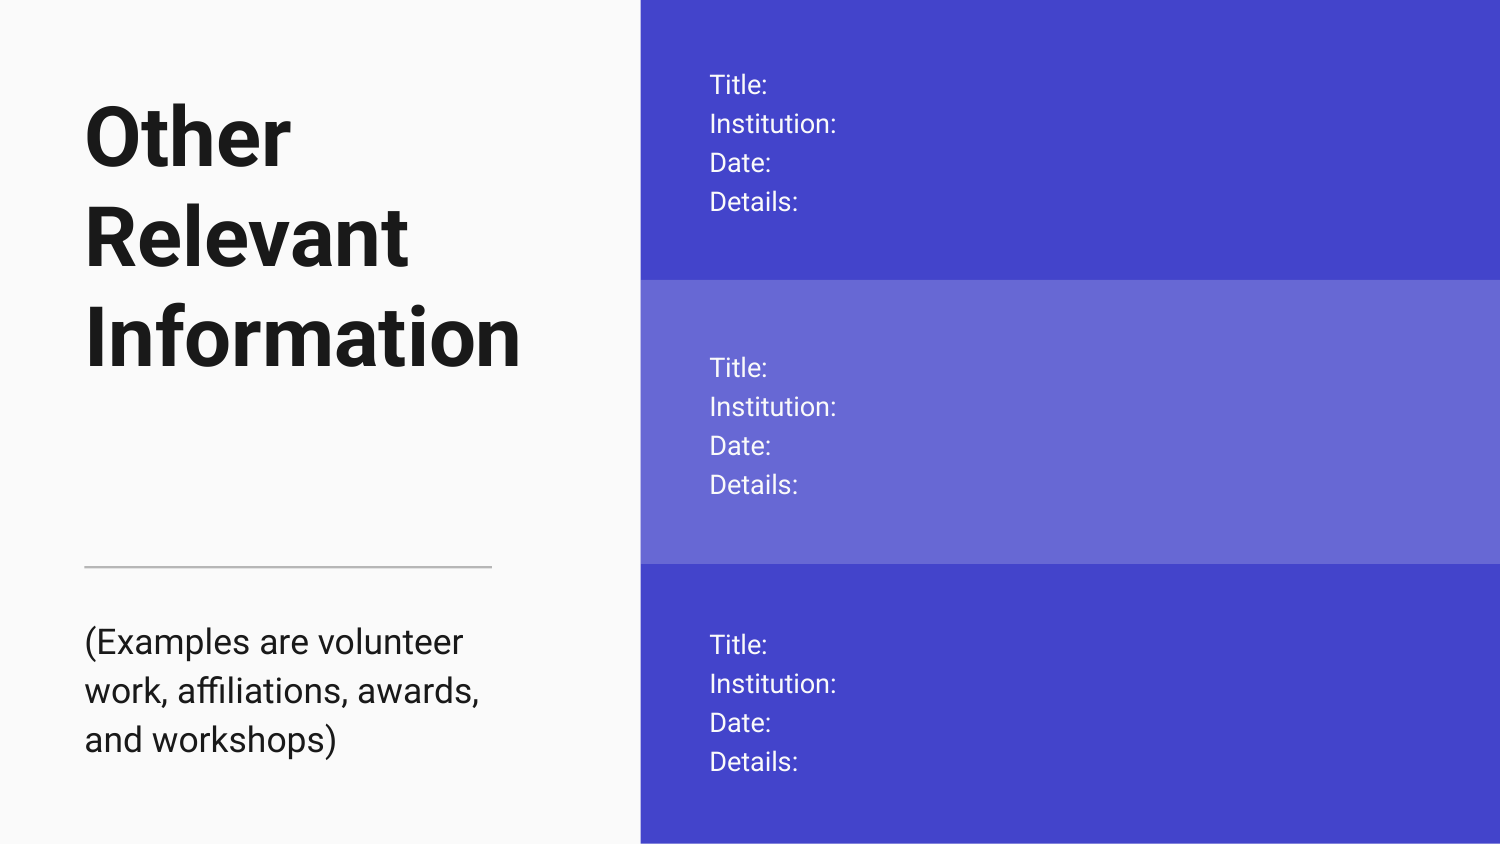

Title:
Institution:
Date:
Details:
Other Relevant Information

Title:
Institution:
Date:
Details:
(Examples are volunteer work, affiliations, awards, and workshops)
Title:
Institution:
Date:
Details: